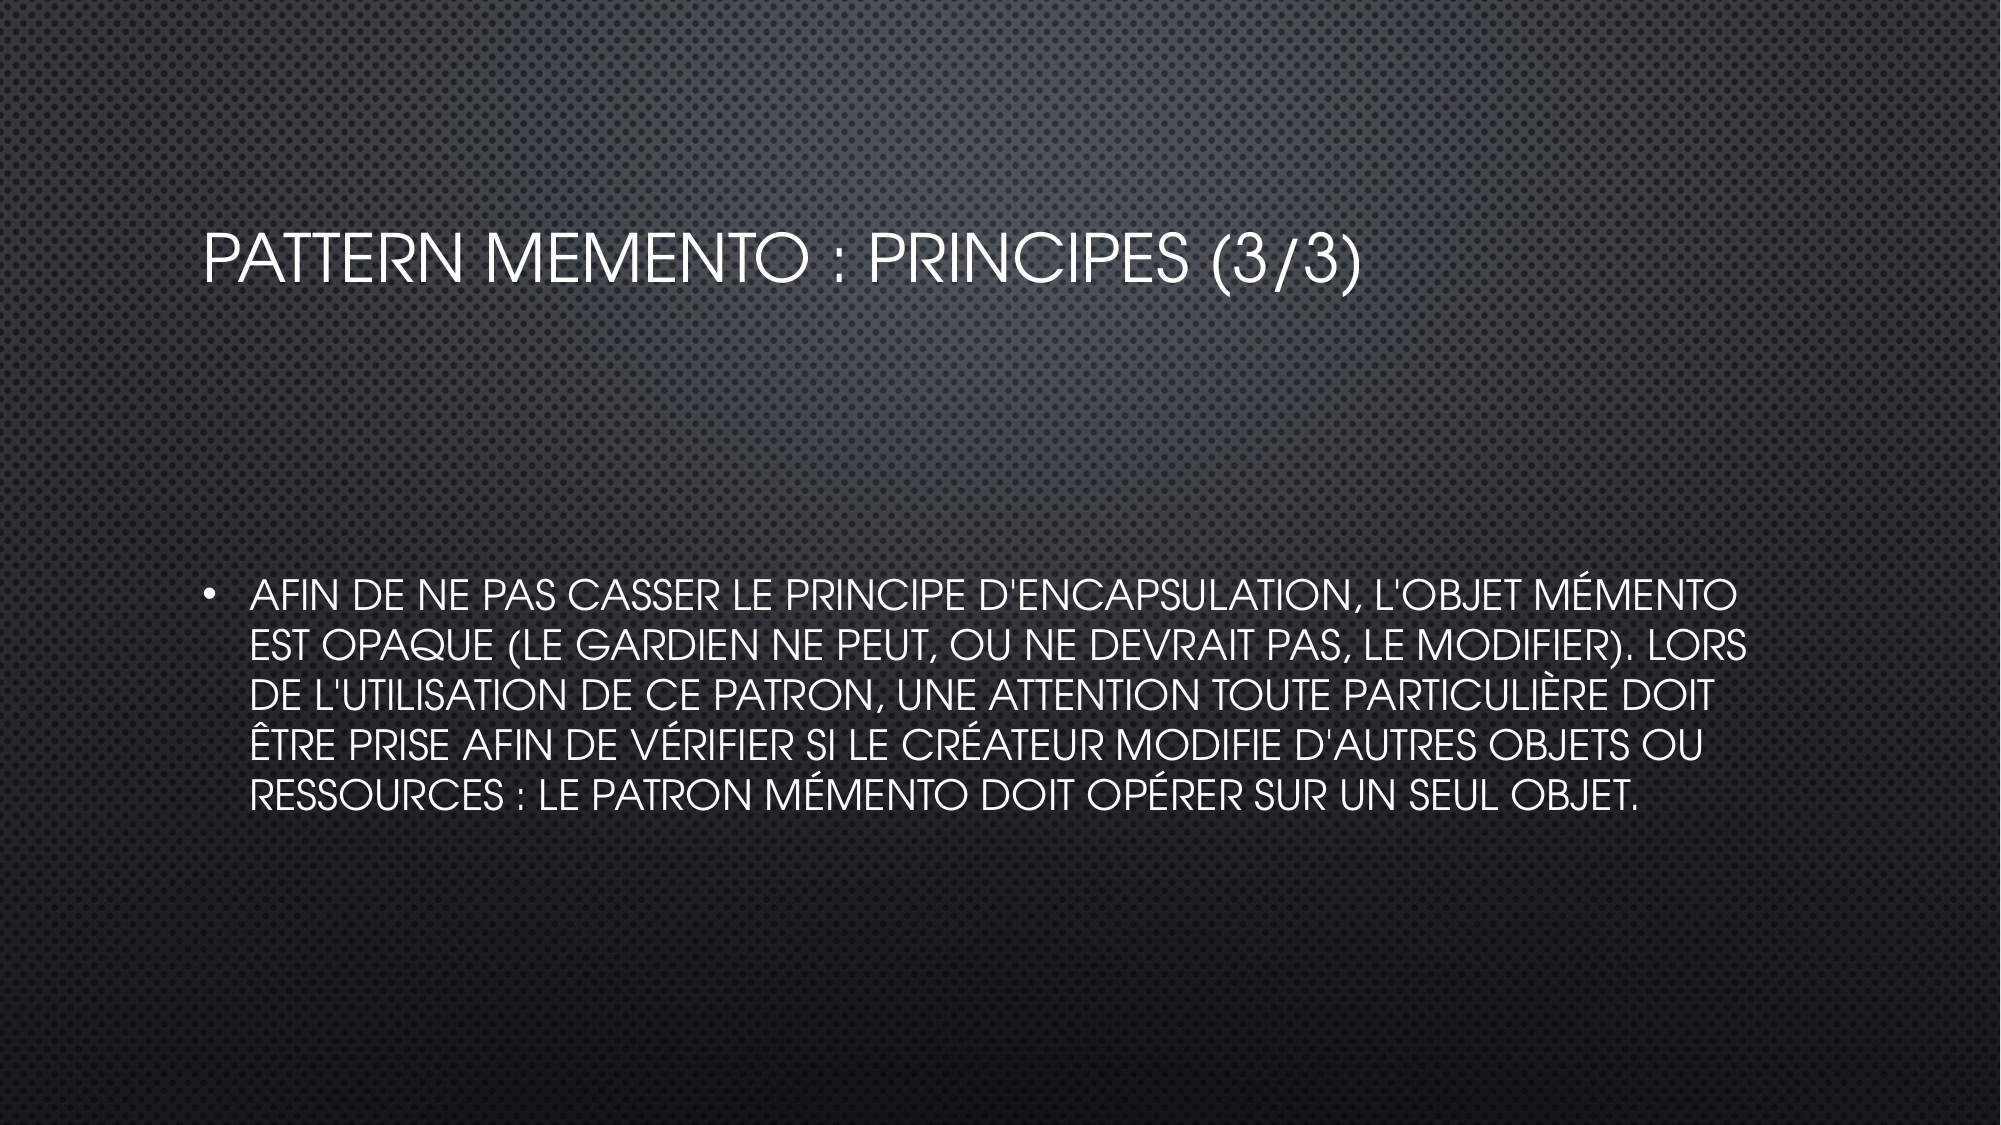

# Pattern Memento : Principes (3/3)
Afin de ne pas casser le principe d'encapsulation, l'objet mémento est opaque (le gardien ne peut, ou ne devrait pas, le modifier). Lors de l'utilisation de ce patron, une attention toute particulière doit être prise afin de vérifier si le créateur modifie d'autres objets ou ressources : le patron mémento doit opérer sur un seul objet.